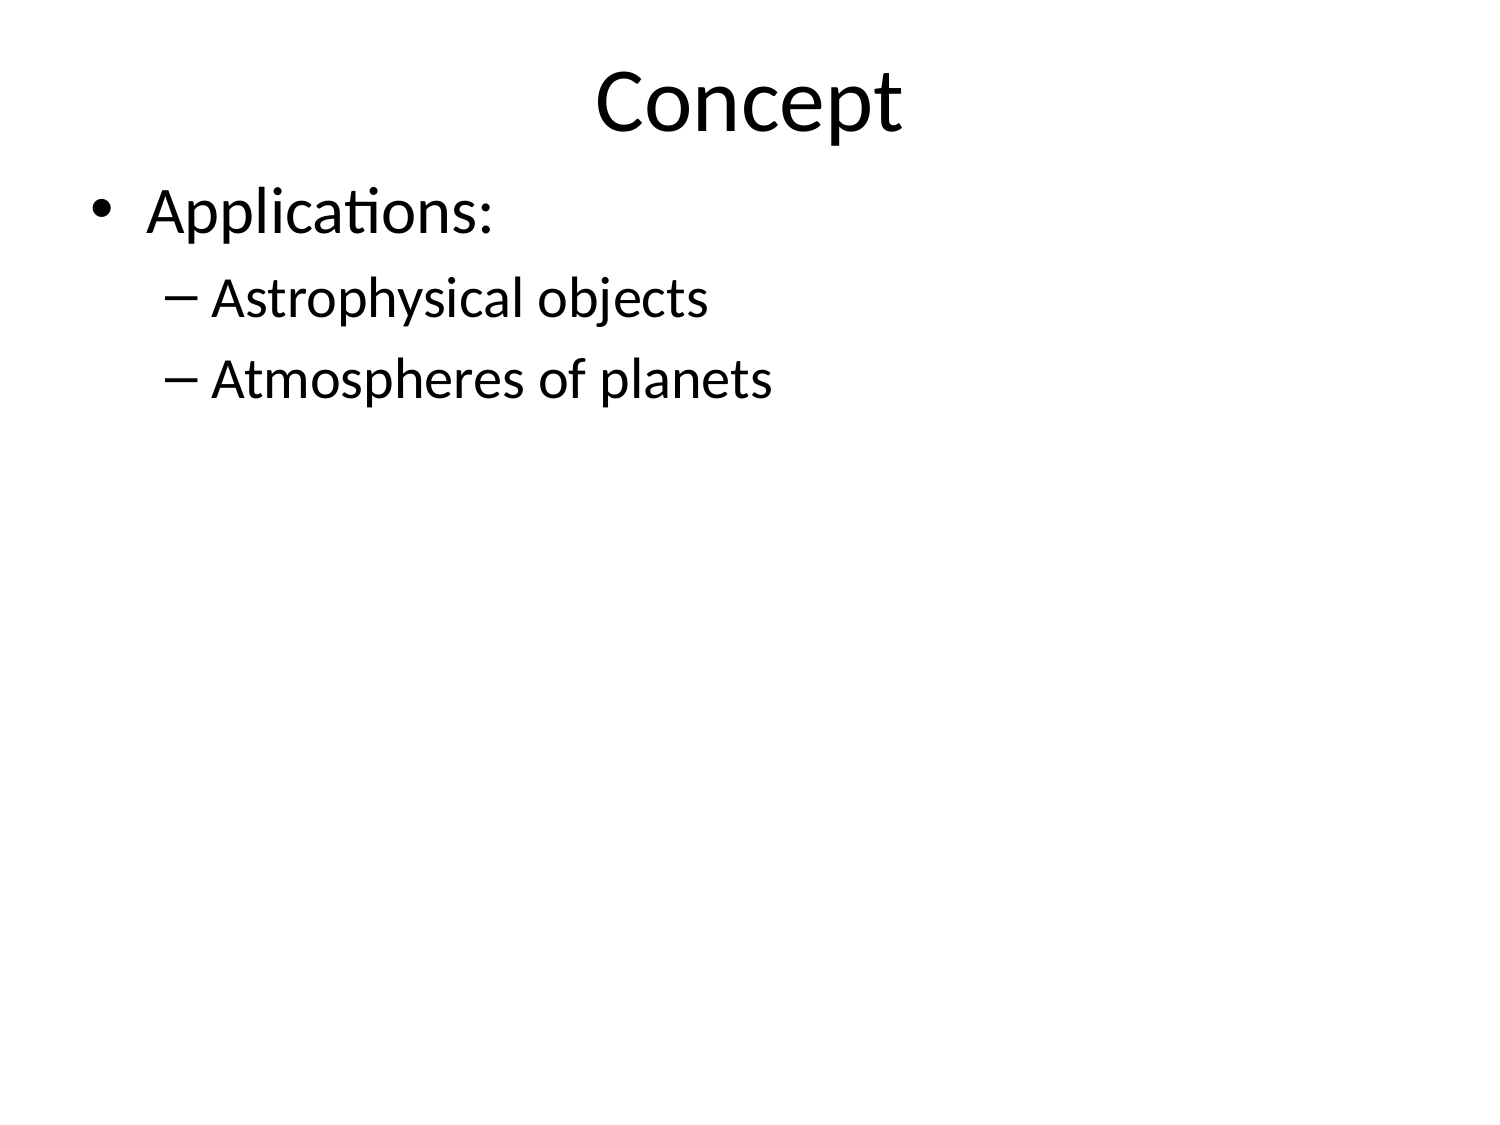

# Concept
Applications:
Astrophysical objects
Atmospheres of planets